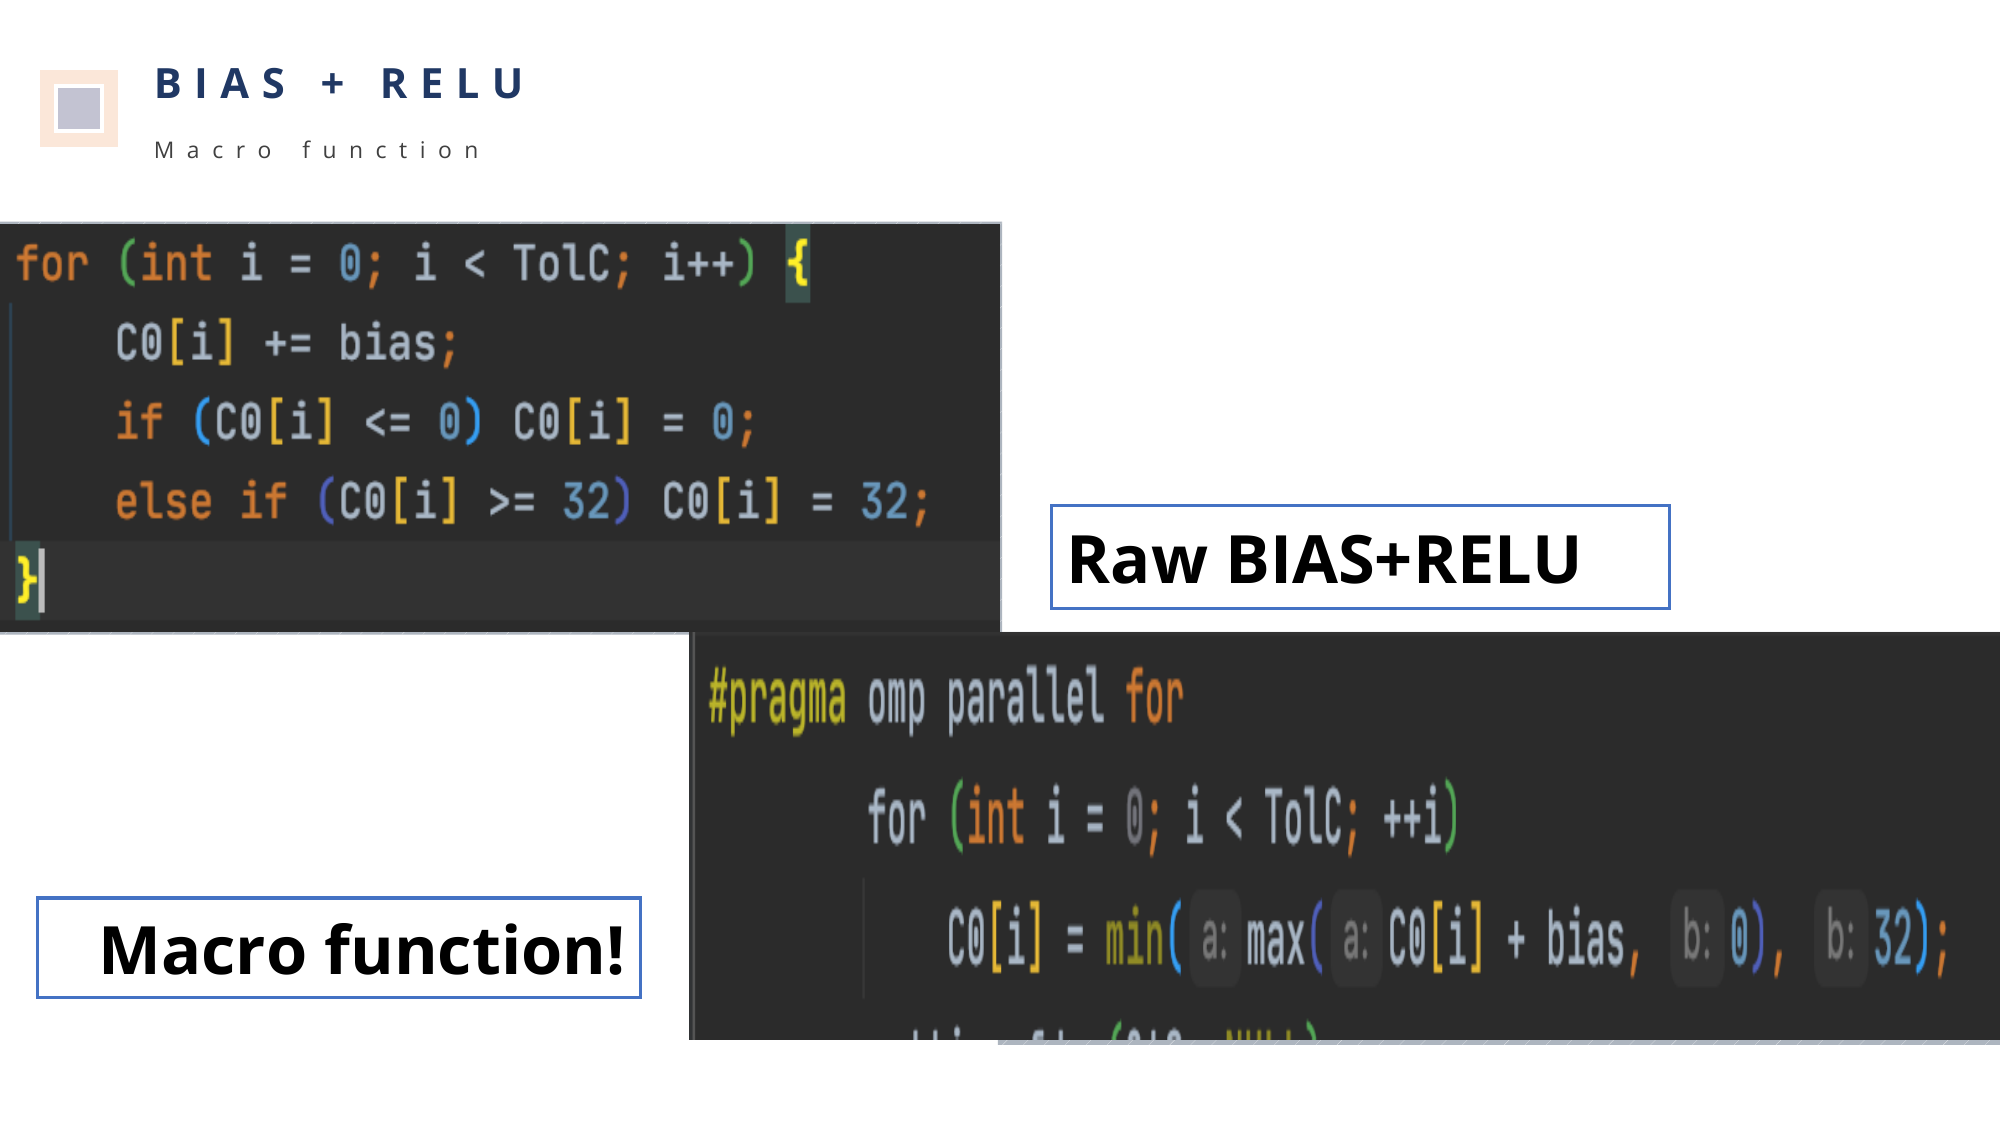

BIAS + RELU
Macro function

Raw BIAS+RELU

Macro function!